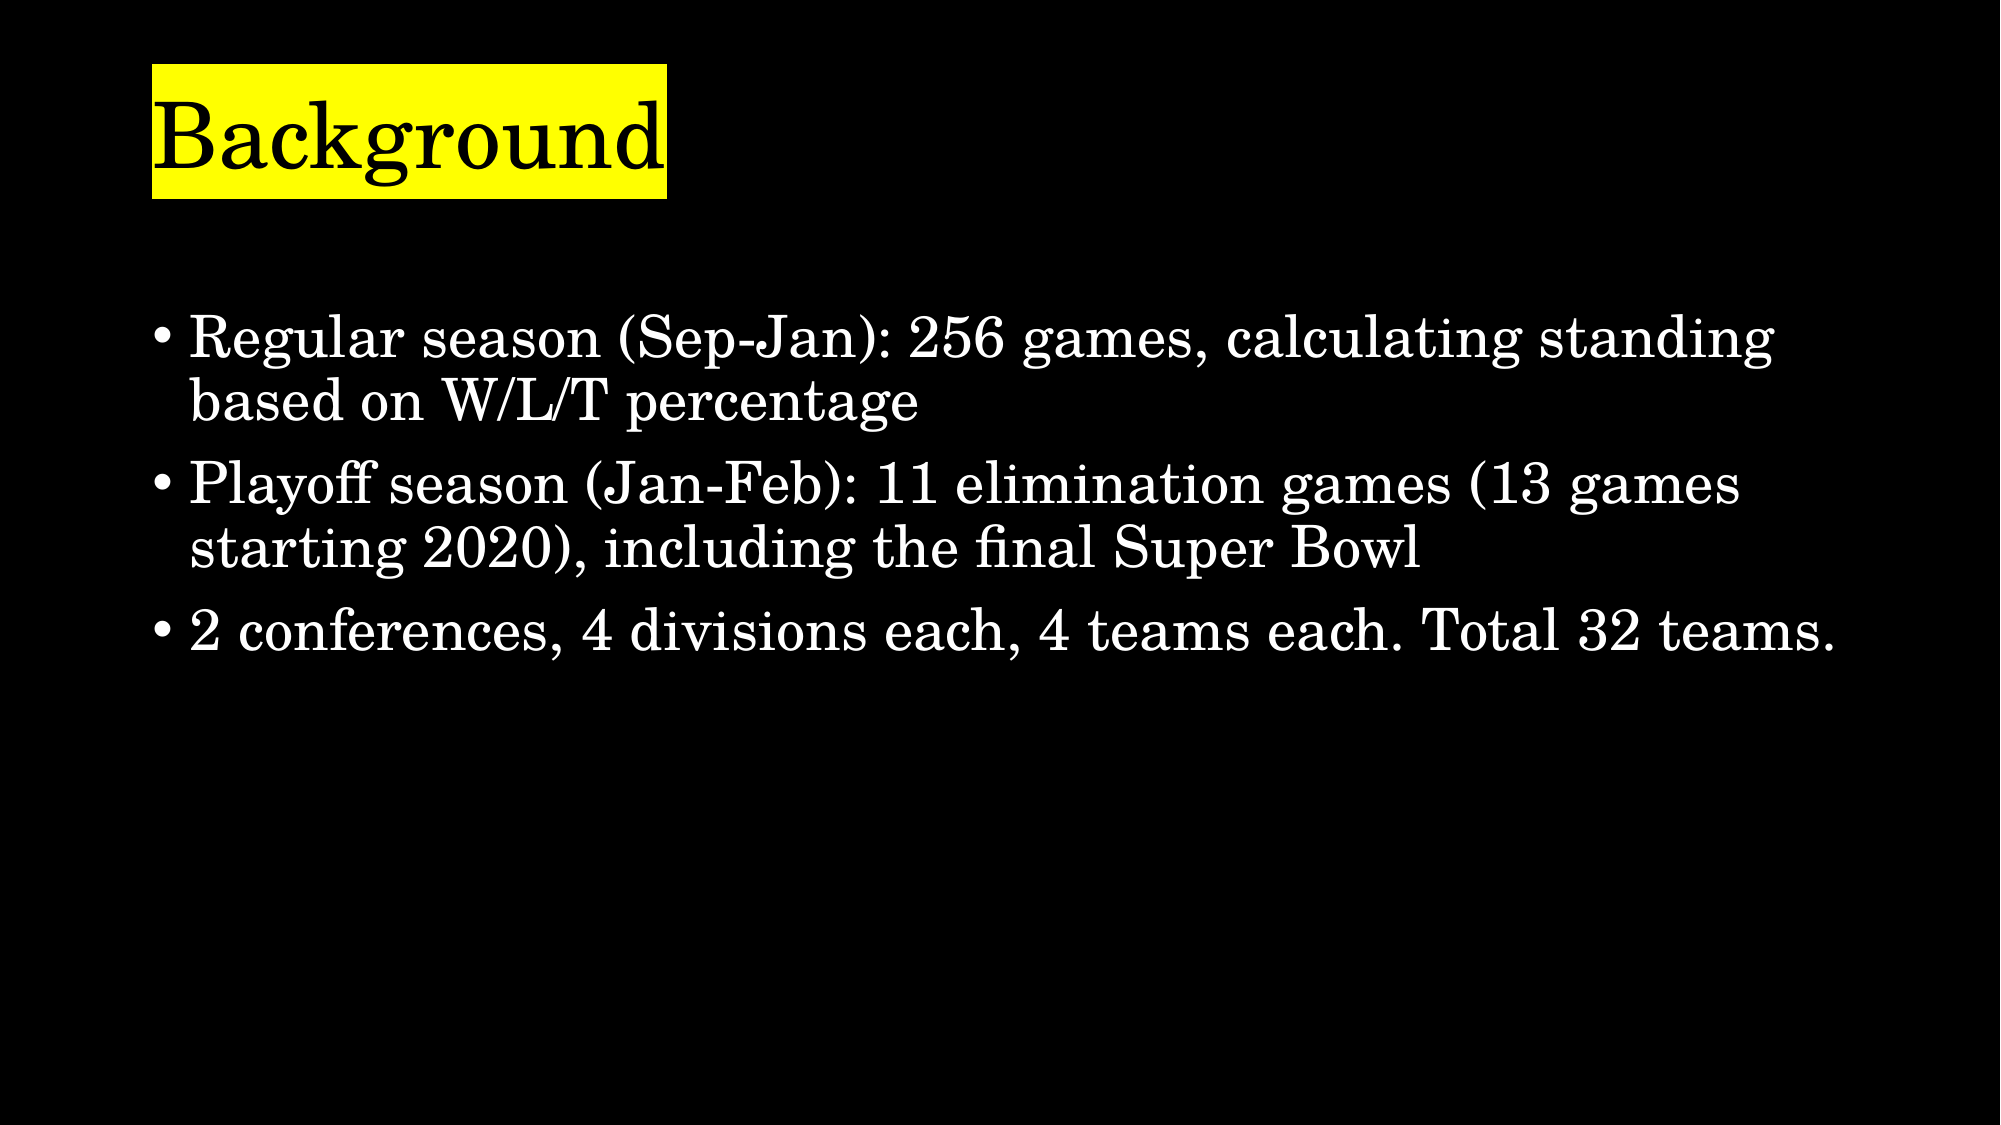

# Background
Regular season (Sep-Jan): 256 games, calculating standing based on W/L/T percentage
Playoff season (Jan-Feb): 11 elimination games (13 games starting 2020), including the final Super Bowl
2 conferences, 4 divisions each, 4 teams each. Total 32 teams.